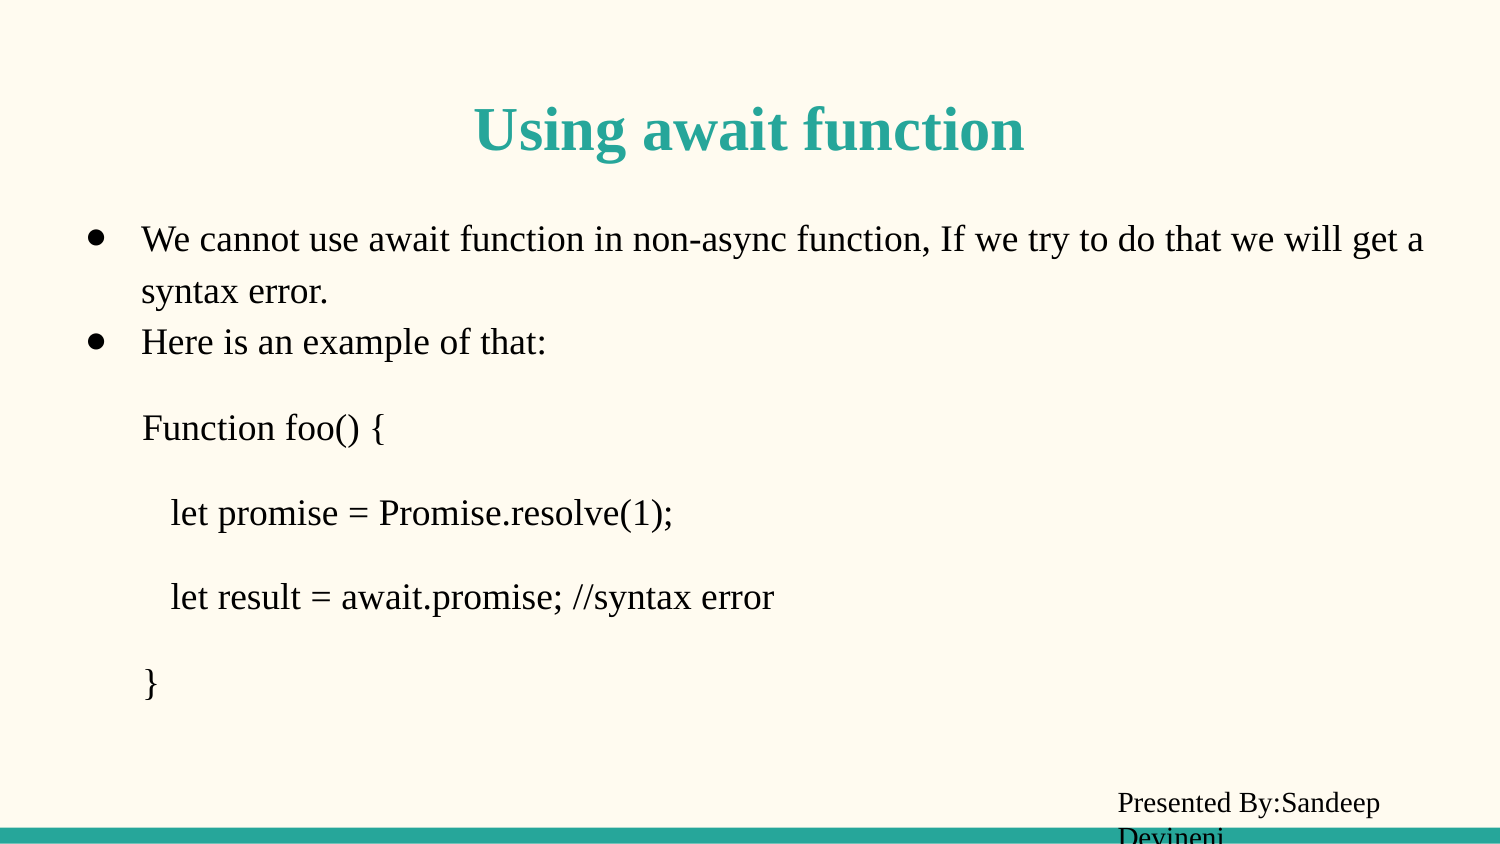

# Using await function

We cannot use await function in non-async function, If we try to do that we will get a syntax error.
Here is an example of that:
        Function foo() {
           let promise = Promise.resolve(1);
           let result = await.promise; //syntax error
        }

Presented By:Sandeep Devineni